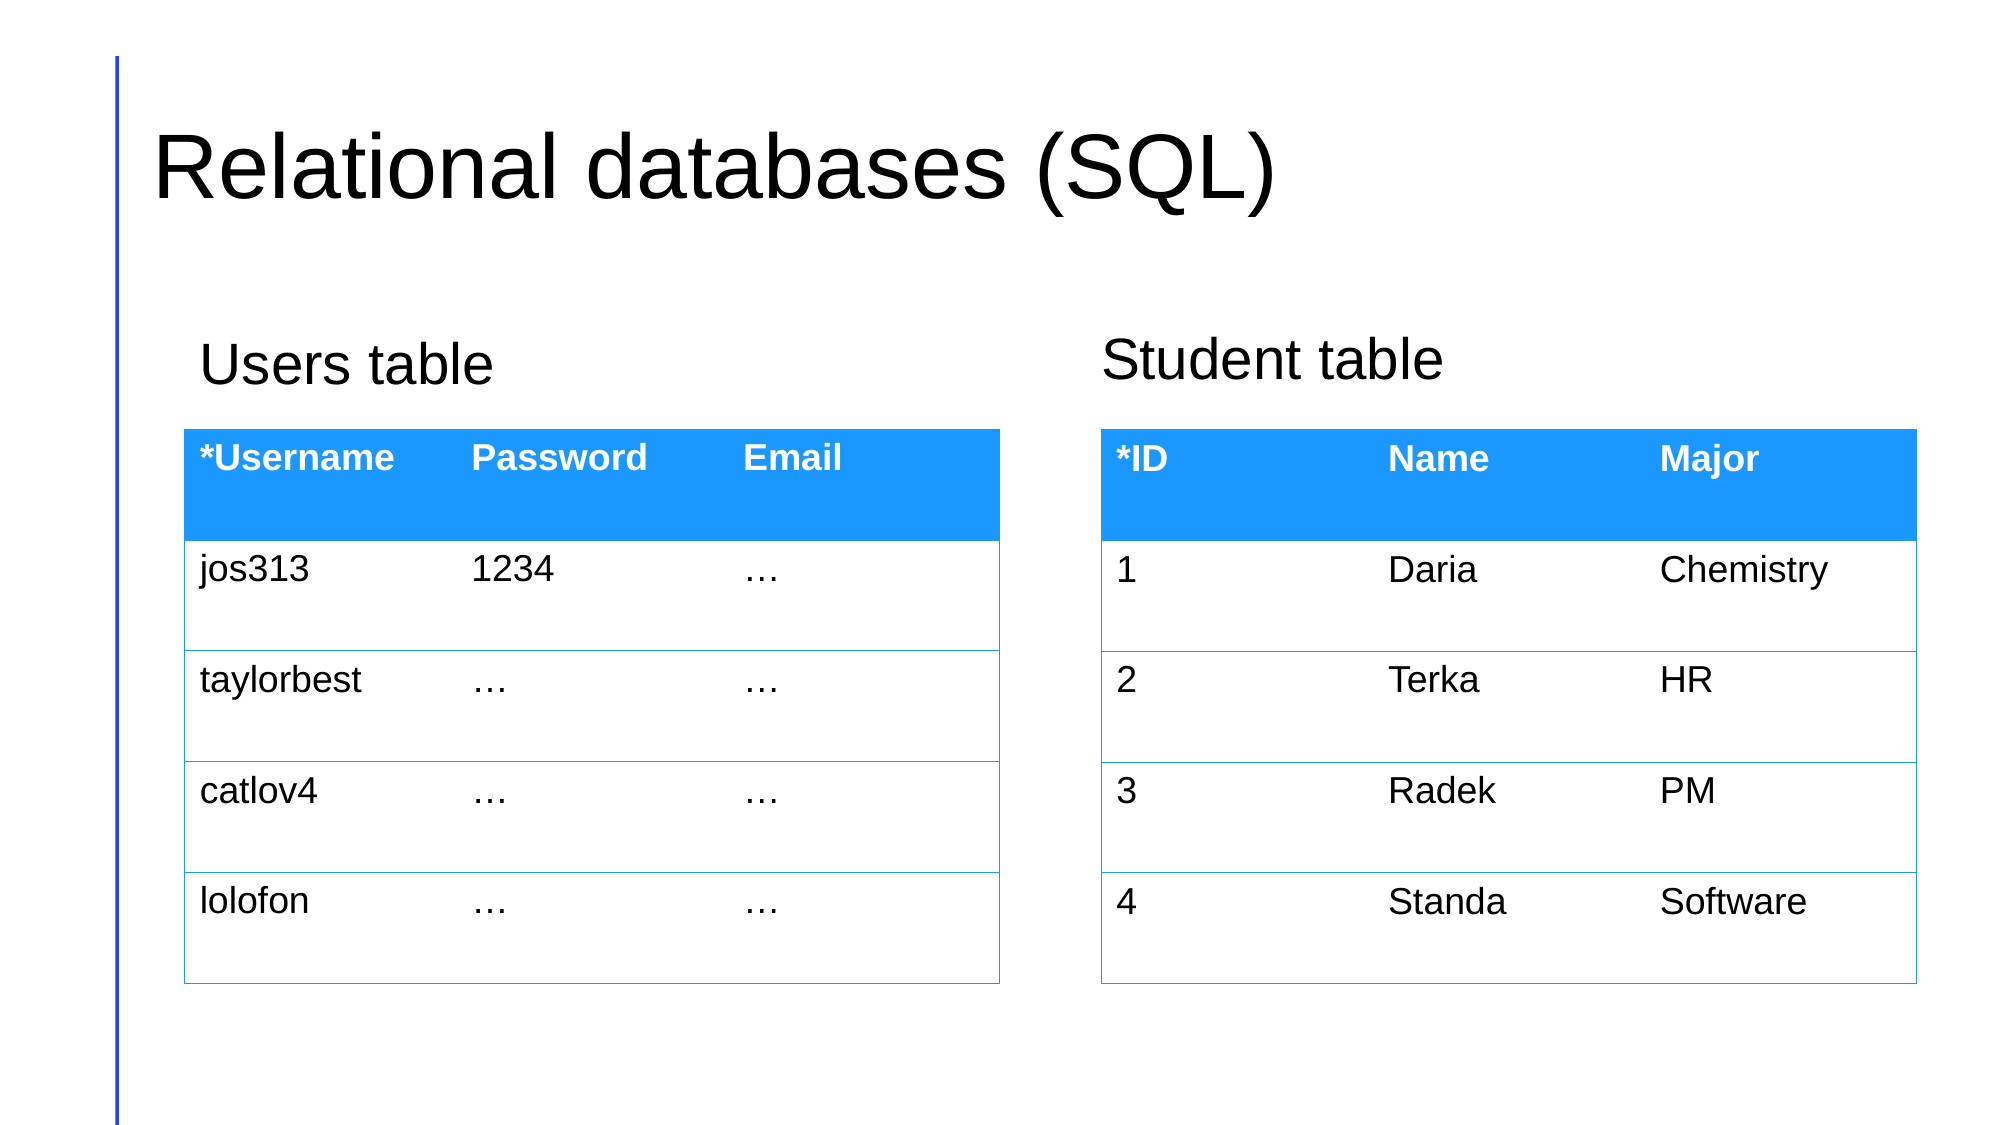

# Relational databases (SQL)
Student table
Users table
| \*Username | Password | Email |
| --- | --- | --- |
| jos313 | 1234 | … |
| taylorbest | … | … |
| catlov4 | … | … |
| lolofon | … | … |
| \*ID | Name | Major |
| --- | --- | --- |
| 1 | Daria | Chemistry |
| 2 | Terka | HR |
| 3 | Radek | PM |
| 4 | Standa | Software |